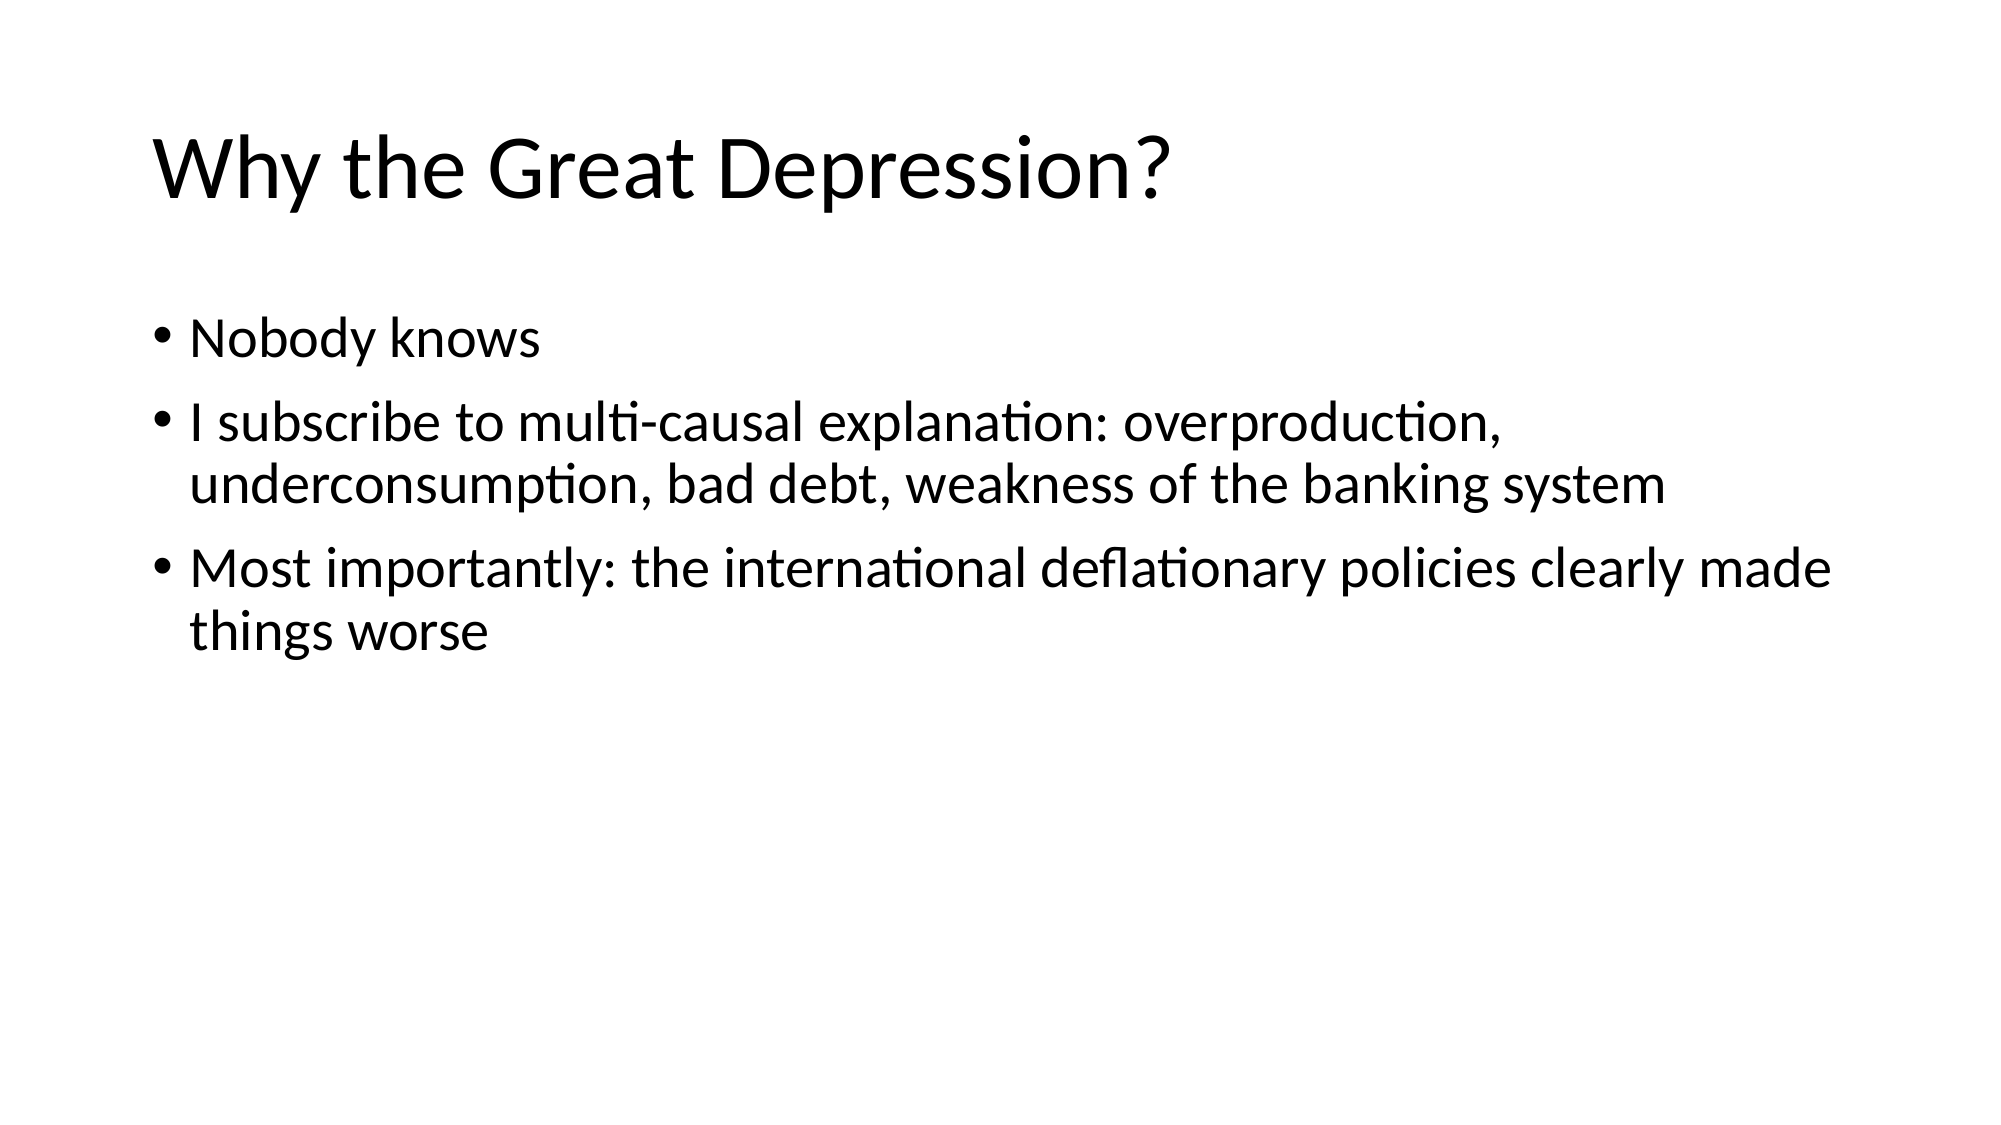

# Why the Great Depression?
Nobody knows
I subscribe to multi-causal explanation: overproduction, underconsumption, bad debt, weakness of the banking system
Most importantly: the international deflationary policies clearly made things worse